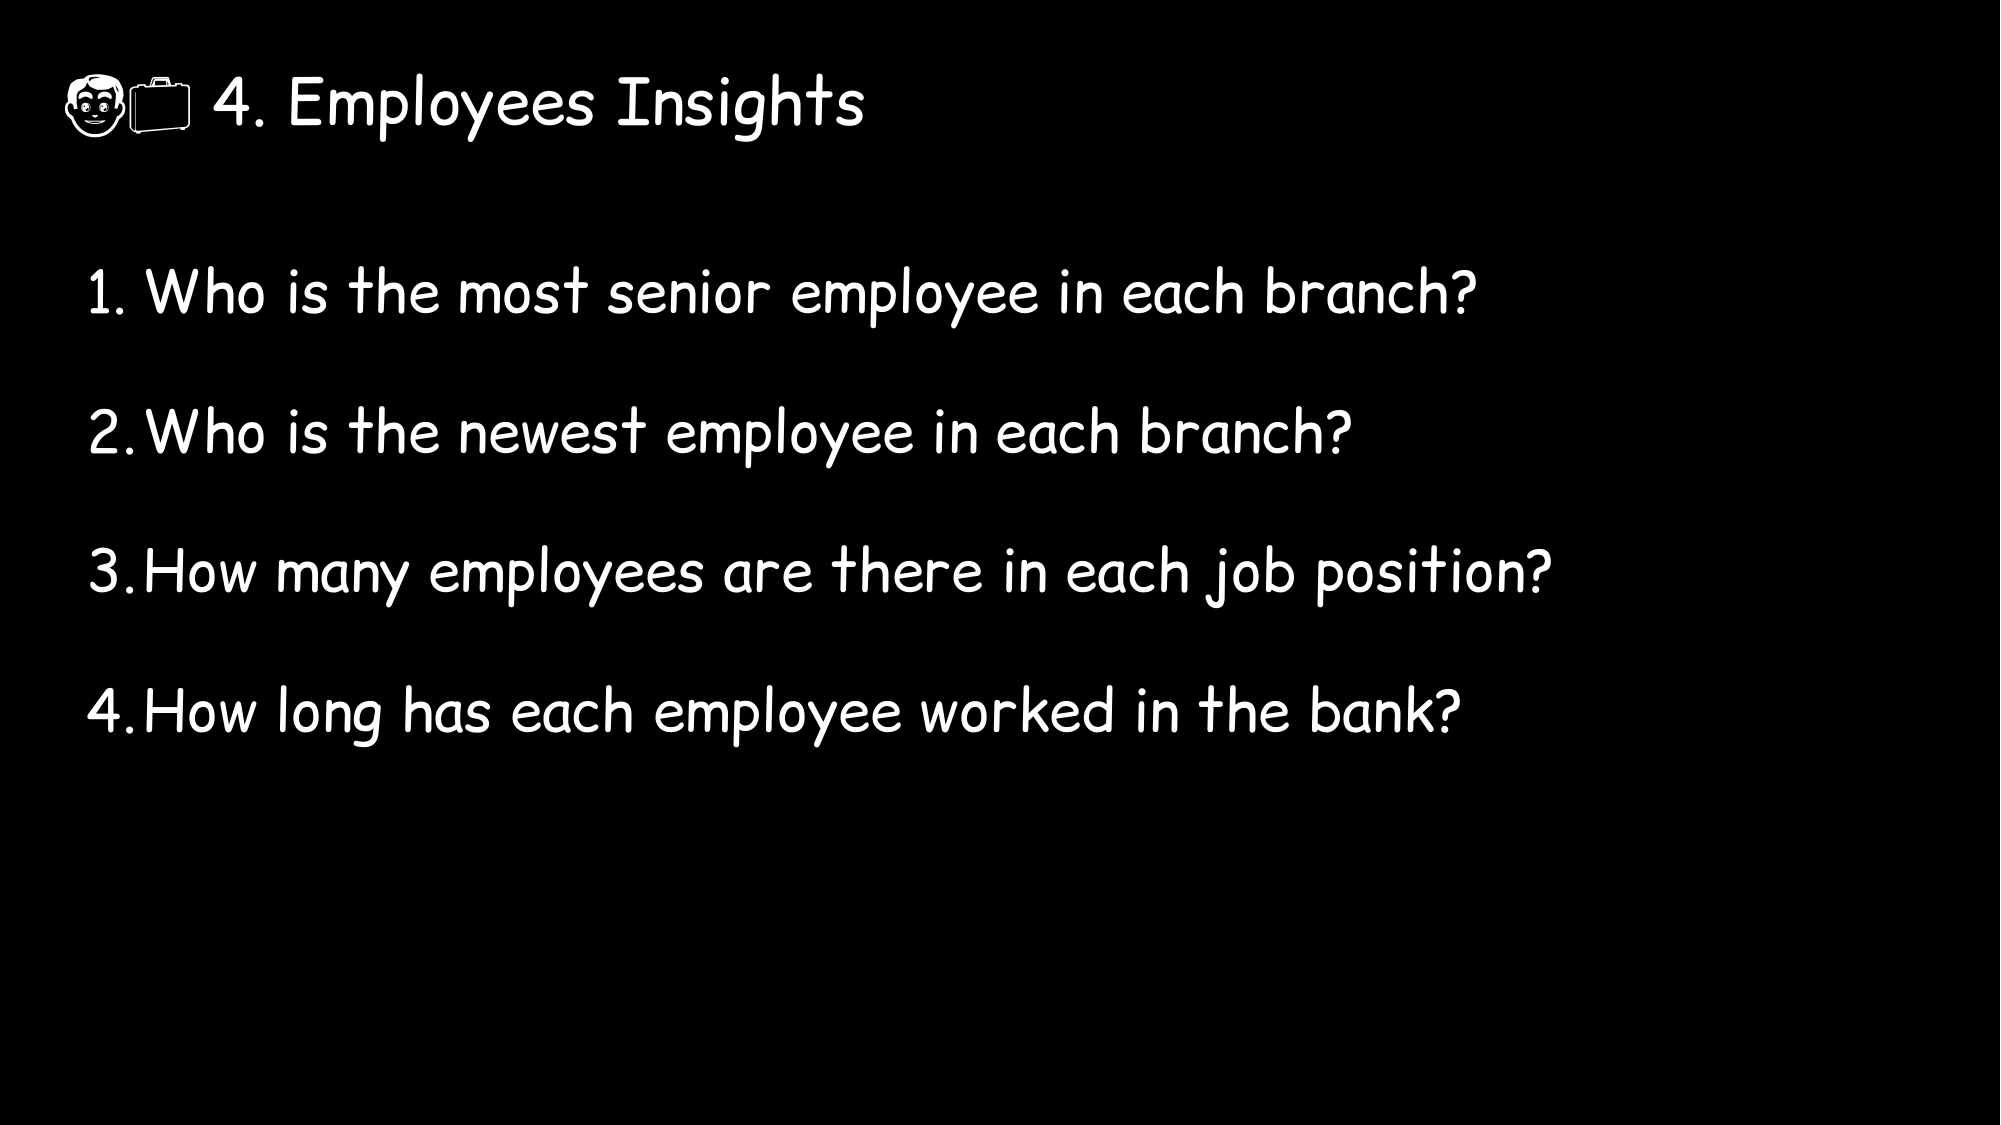

# 👨‍💼 4. Employees Insights
Who is the most senior employee in each branch?

Who is the newest employee in each branch?

How many employees are there in each job position?

How long has each employee worked in the bank?